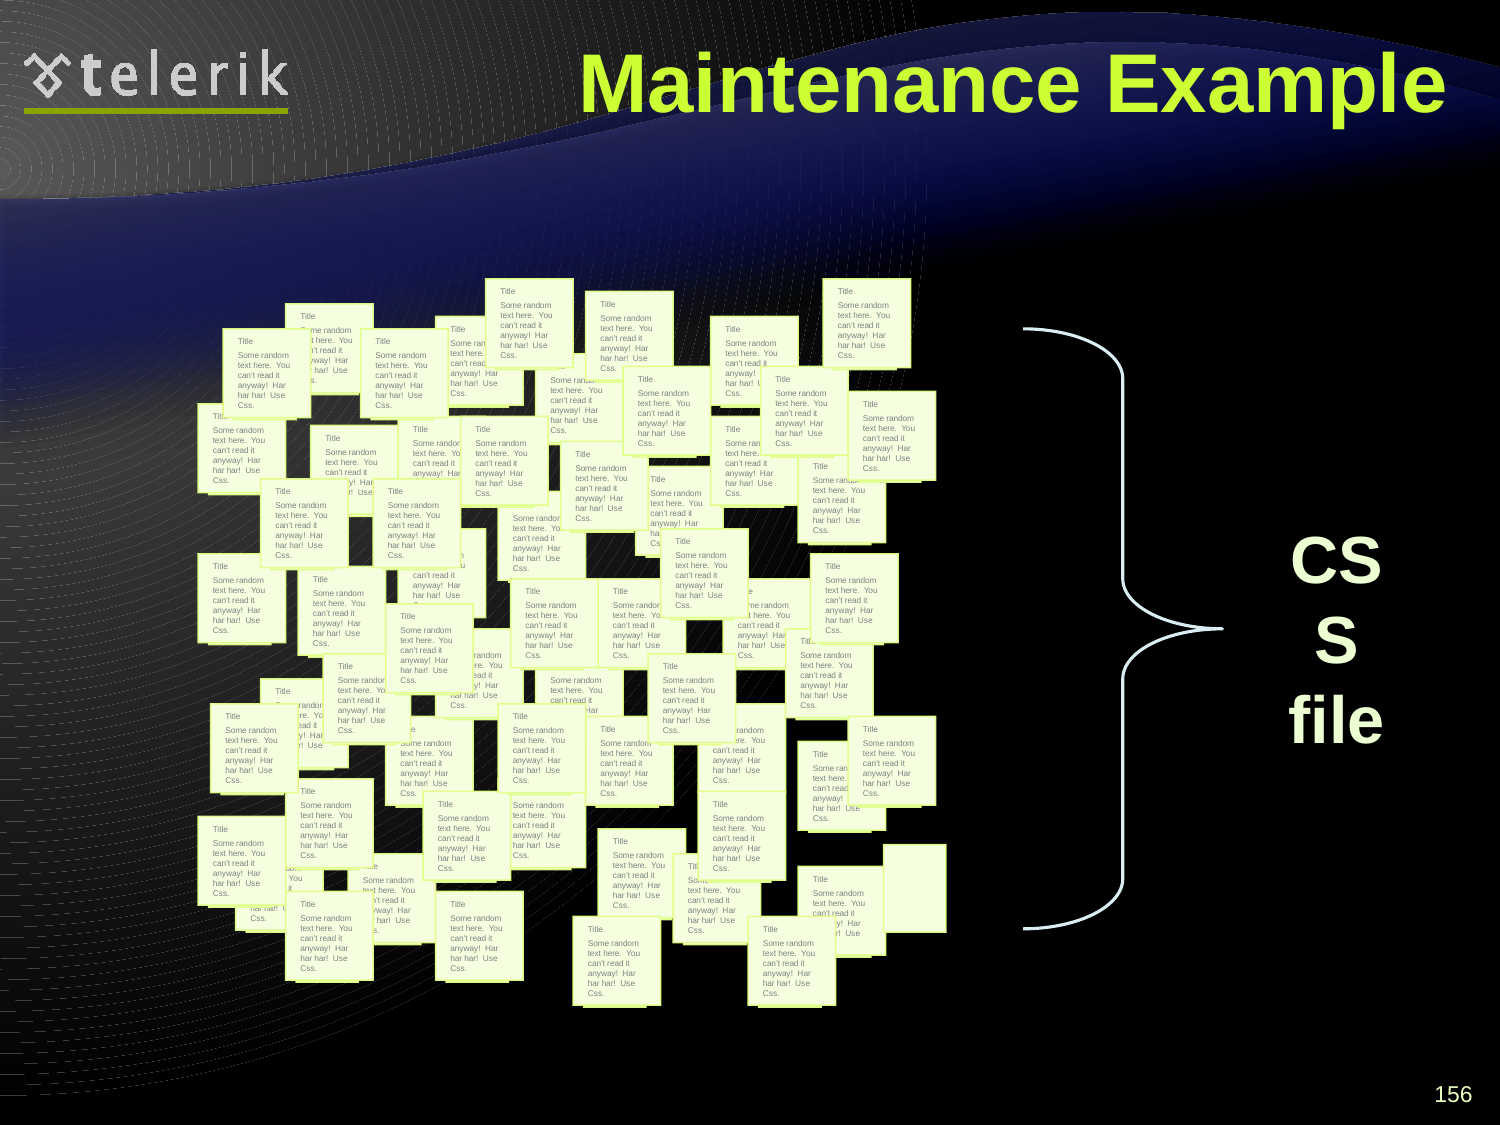

# Maintenance Example
Title
Some random text here.  You can’t read it anyway!  Har har har!  Use Css.
Title
Some random text here.  You can’t read it anyway!  Har har har!  Use Css.

Title
Some random text here.  You can’t read it anyway!  Har har har!  Use Css.

Title
Some random text here.  You can’t read it anyway!  Har har har!  Use Css.

Title
Some random text here.  You can’t read it anyway!  Har har har!  Use Css.
Title
Some random text here.  You can’t read it anyway!  Har har har!  Use Css.

Title
Some random text here.  You can’t read it anyway!  Har har har!  Use Css.
Title
Some random text here.  You can’t read it anyway!  Har har har!  Use Css.

Title
Some random text here.  You can’t read it anyway!  Har har har!  Use Css.

Title
Some random text here.  You can’t read it anyway!  Har har har!  Use Css.
Title
Some random text here.  You can’t read it anyway!  Har har har!  Use Css.

Title
Some random text here.  You can’t read it anyway!  Har har har!  Use Css.

Title
Some random text here.  You can’t read it anyway!  Har har har!  Use Css.

Title
Some random text here.  You can’t read it anyway!  Har har har!  Use Css.
Title
Some random text here.  You can’t read it anyway!  Har har har!  Use Css.
Title
Some random text here.  You can’t read it anyway!  Har har har!  Use Css.

Title
Some random text here.  You can’t read it anyway!  Har har har!  Use Css.

Title
Some random text here.  You can’t read it anyway!  Har har har!  Use Css.

Title
Some random text here.  You can’t read it anyway!  Har har har!  Use Css.

Title
Some random text here.  You can’t read it anyway!  Har har har!  Use Css.

Title
Some random text here.  You can’t read it anyway!  Har har har!  Use Css.
Title
Some random text here.  You can’t read it anyway!  Har har har!  Use Css.

Title
Some random text here.  You can’t read it anyway!  Har har har!  Use Css.

Title
Some random text here.  You can’t read it anyway!  Har har har!  Use Css.
Title
Some random text here.  You can’t read it anyway!  Har har har!  Use Css.

CSS file
Title
Some random text here.  You can’t read it anyway!  Har har har!  Use Css.
Title
Some random text here.  You can’t read it anyway!  Har har har!  Use Css.

Title
Some random text here.  You can’t read it anyway!  Har har har!  Use Css.

Title
Some random text here.  You can’t read it anyway!  Har har har!  Use Css.
Title
Some random text here.  You can’t read it anyway!  Har har har!  Use Css.
Title
Some random text here.  You can’t read it anyway!  Har har har!  Use Css.

Title
Some random text here.  You can’t read it anyway!  Har har har!  Use Css.

Title
Some random text here.  You can’t read it anyway!  Har har har!  Use Css.
Title
Some random text here.  You can’t read it anyway!  Har har har!  Use Css.

Title
Some random text here.  You can’t read it anyway!  Har har har!  Use Css.
Title
Some random text here.  You can’t read it anyway!  Har har har!  Use Css.
Title
Some random text here.  You can’t read it anyway!  Har har har!  Use Css.

Title
Some random text here.  You can’t read it anyway!  Har har har!  Use Css.

Title
Some random text here.  You can’t read it anyway!  Har har har!  Use Css.
Title
Some random text here.  You can’t read it anyway!  Har har har!  Use Css.
Title
Some random text here.  You can’t read it anyway!  Har har har!  Use Css.

Title
Some random text here.  You can’t read it anyway!  Har har har!  Use Css.
Title
Some random text here.  You can’t read it anyway!  Har har har!  Use Css.
Title
Some random text here.  You can’t read it anyway!  Har har har!  Use Css.

Title
Some random text here.  You can’t read it anyway!  Har har har!  Use Css.

Title
Some random text here.  You can’t read it anyway!  Har har har!  Use Css.
Title
Some random text here.  You can’t read it anyway!  Har har har!  Use Css.

Title
Some random text here.  You can’t read it anyway!  Har har har!  Use Css.
Title
Some random text here.  You can’t read it anyway!  Har har har!  Use Css.

Title
Some random text here.  You can’t read it anyway!  Har har har!  Use Css.

Title
Some random text here.  You can’t read it anyway!  Har har har!  Use Css.

Title
Some random text here.  You can’t read it anyway!  Har har har!  Use Css.

Title
Some random text here.  You can’t read it anyway!  Har har har!  Use Css.
Title
Some random text here.  You can’t read it anyway!  Har har har!  Use Css.

Title
Some random text here.  You can’t read it anyway!  Har har har!  Use Css.

Title
Some random text here.  You can’t read it anyway!  Har har har!  Use Css.
Title
Some random text here.  You can’t read it anyway!  Har har har!  Use Css.

Title
Some random text here.  You can’t read it anyway!  Har har har!  Use Css.
Title
Some random text here.  You can’t read it anyway!  Har har har!  Use Css.

156